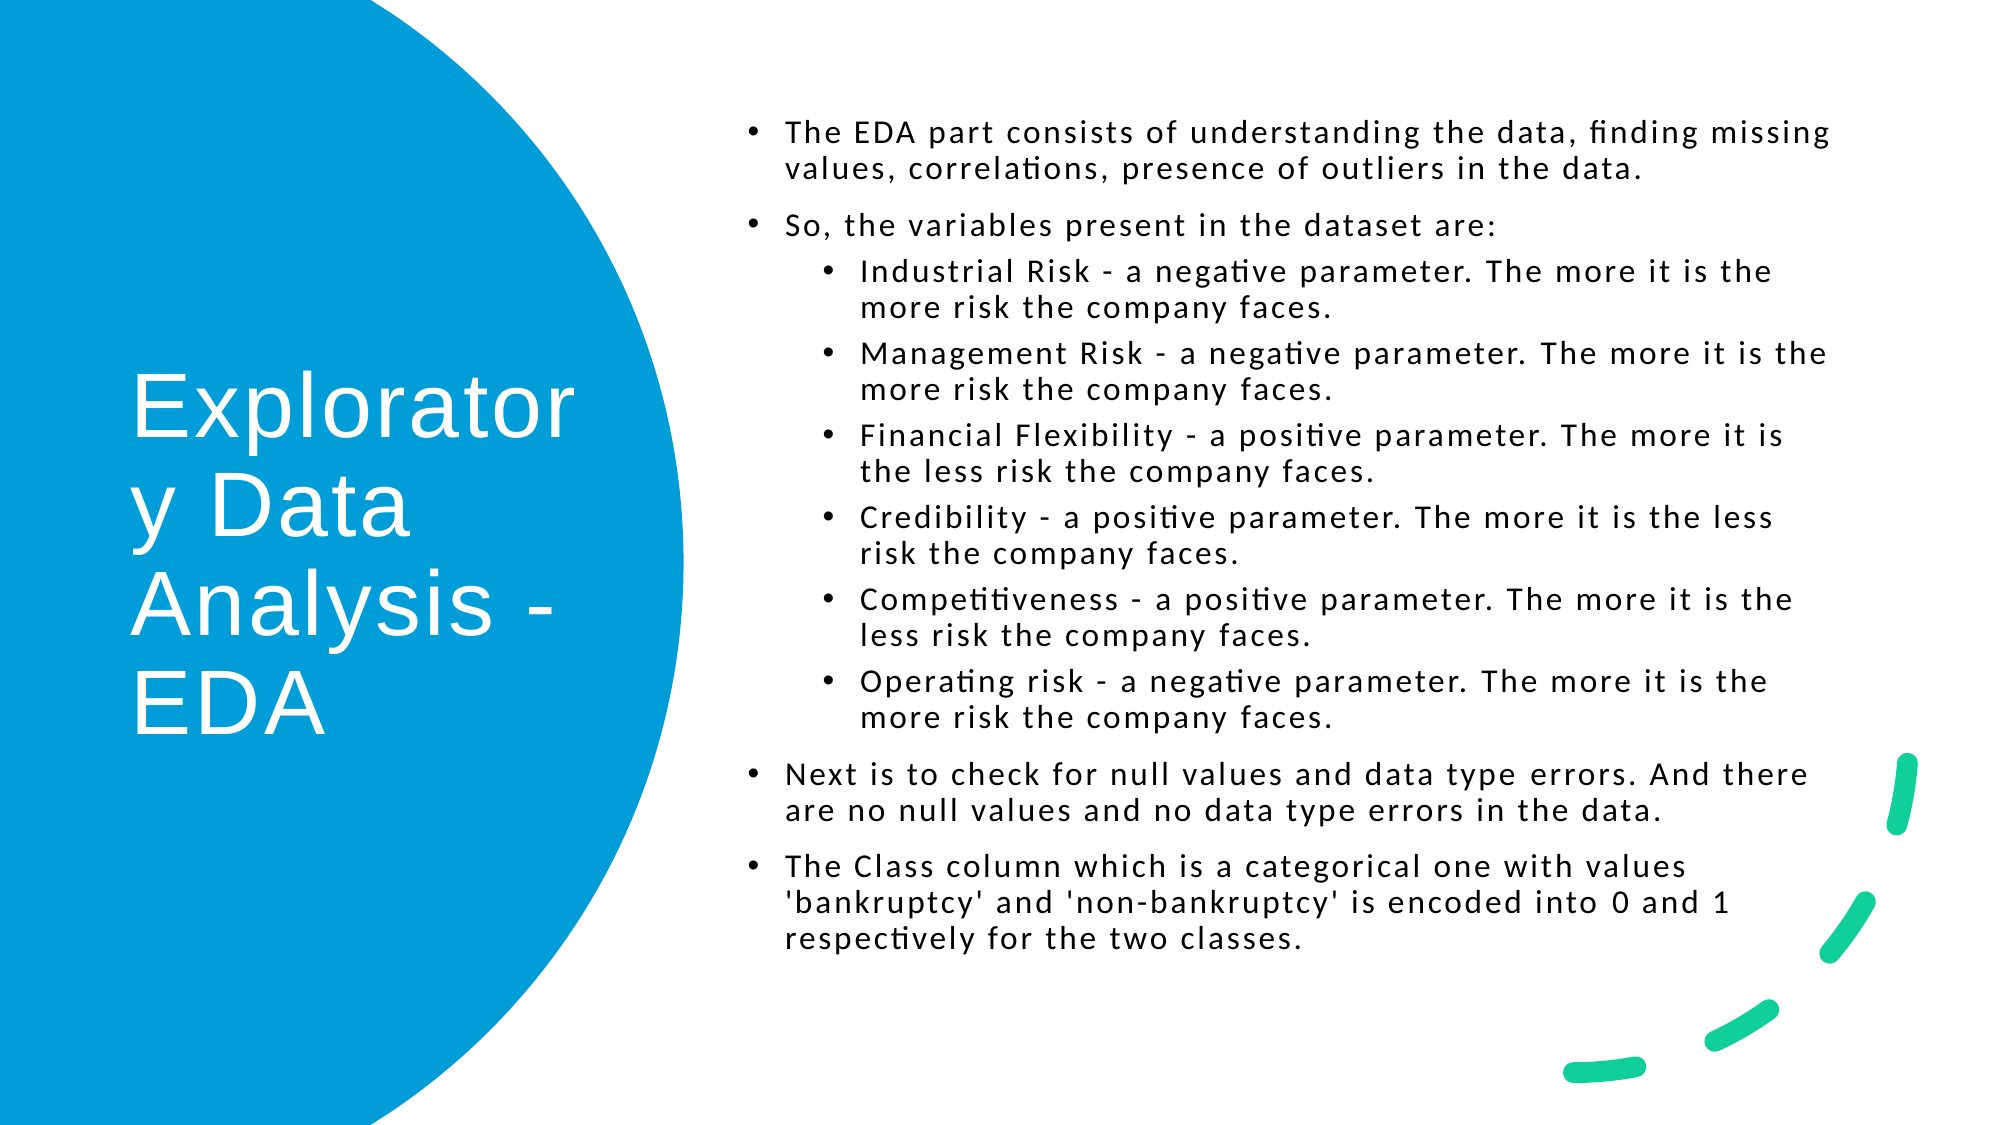

The EDA part consists of understanding the data, finding missing values, correlations, presence of outliers in the data.
So, the variables present in the dataset are:
Industrial Risk - a negative parameter. The more it is the more risk the company faces.
Management Risk - a negative parameter. The more it is the more risk the company faces.
Financial Flexibility - a positive parameter. The more it is the less risk the company faces.
Credibility - a positive parameter. The more it is the less risk the company faces.
Competitiveness - a positive parameter. The more it is the less risk the company faces.
Operating risk - a negative parameter. The more it is the more risk the company faces.
Next is to check for null values and data type errors. And there are no null values and no data type errors in the data.
The Class column which is a categorical one with values 'bankruptcy' and 'non-bankruptcy' is encoded into 0 and 1 respectively for the two classes.

# Exploratory Data Analysis - EDA